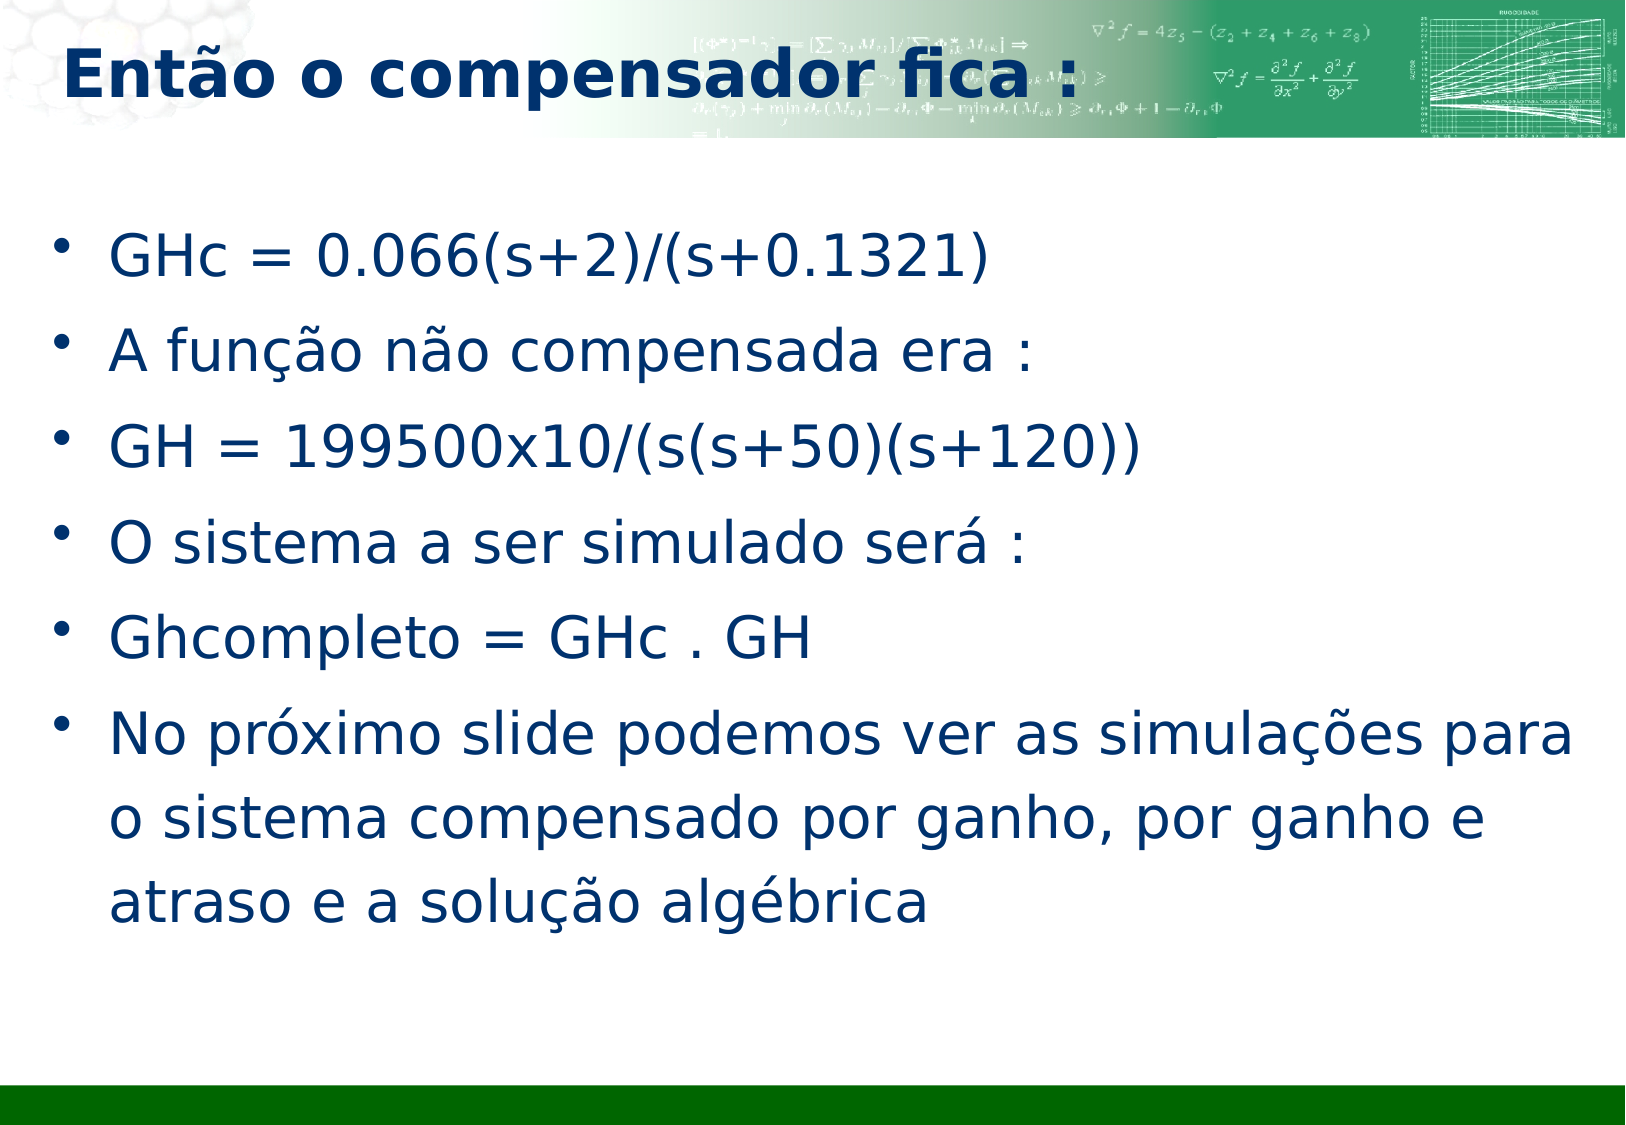

# Então o compensador fica :
GHc = 0.066(s+2)/(s+0.1321)
A função não compensada era :
GH = 199500x10/(s(s+50)(s+120))
O sistema a ser simulado será :
Ghcompleto = GHc . GH
No próximo slide podemos ver as simulações para o sistema compensado por ganho, por ganho e atraso e a solução algébrica